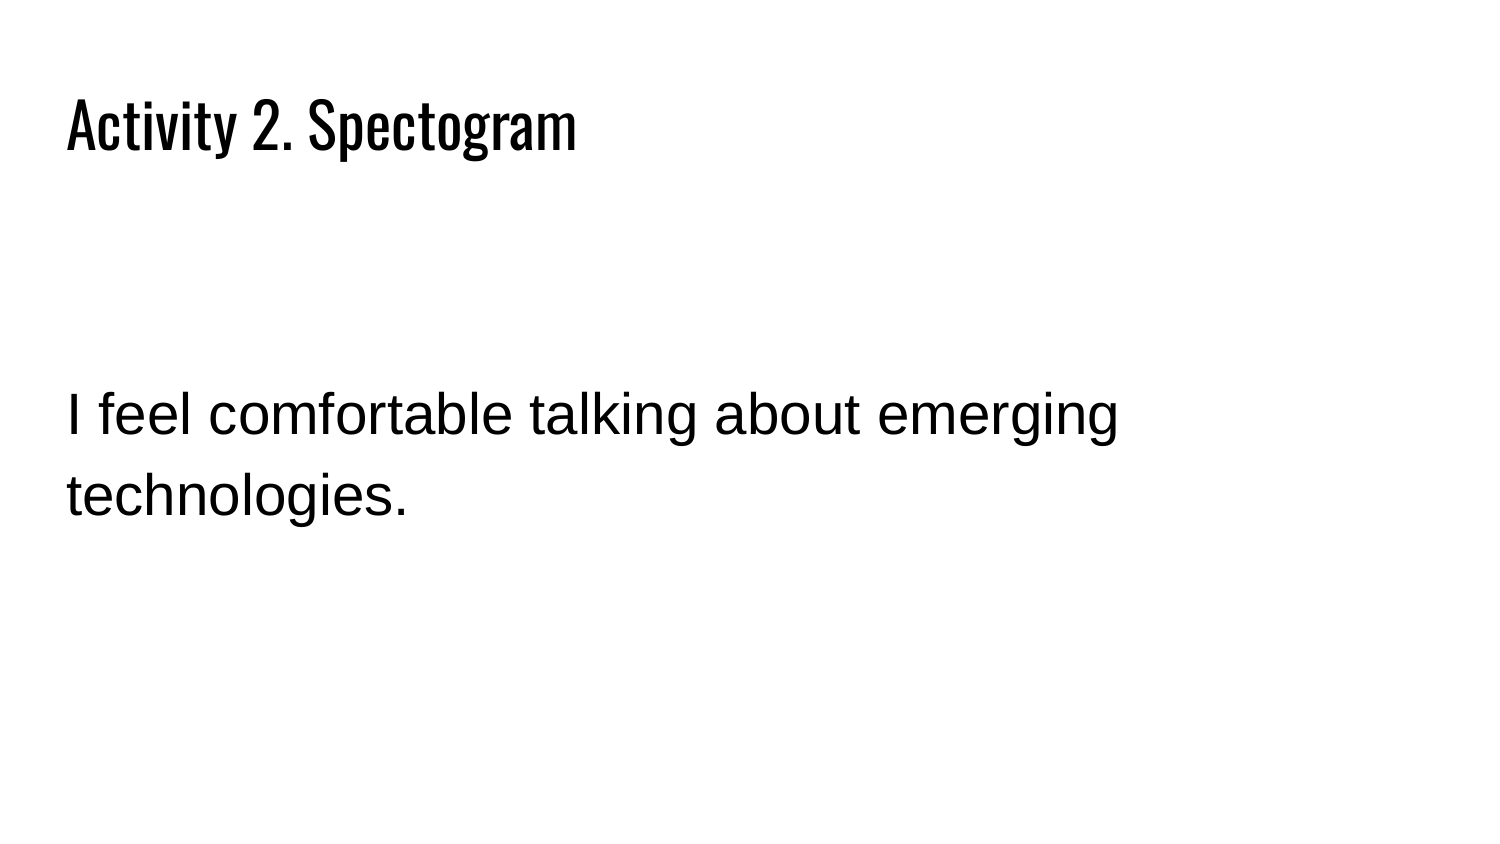

# Activity 2. Spectogram

I feel comfortable talking about emerging technologies.